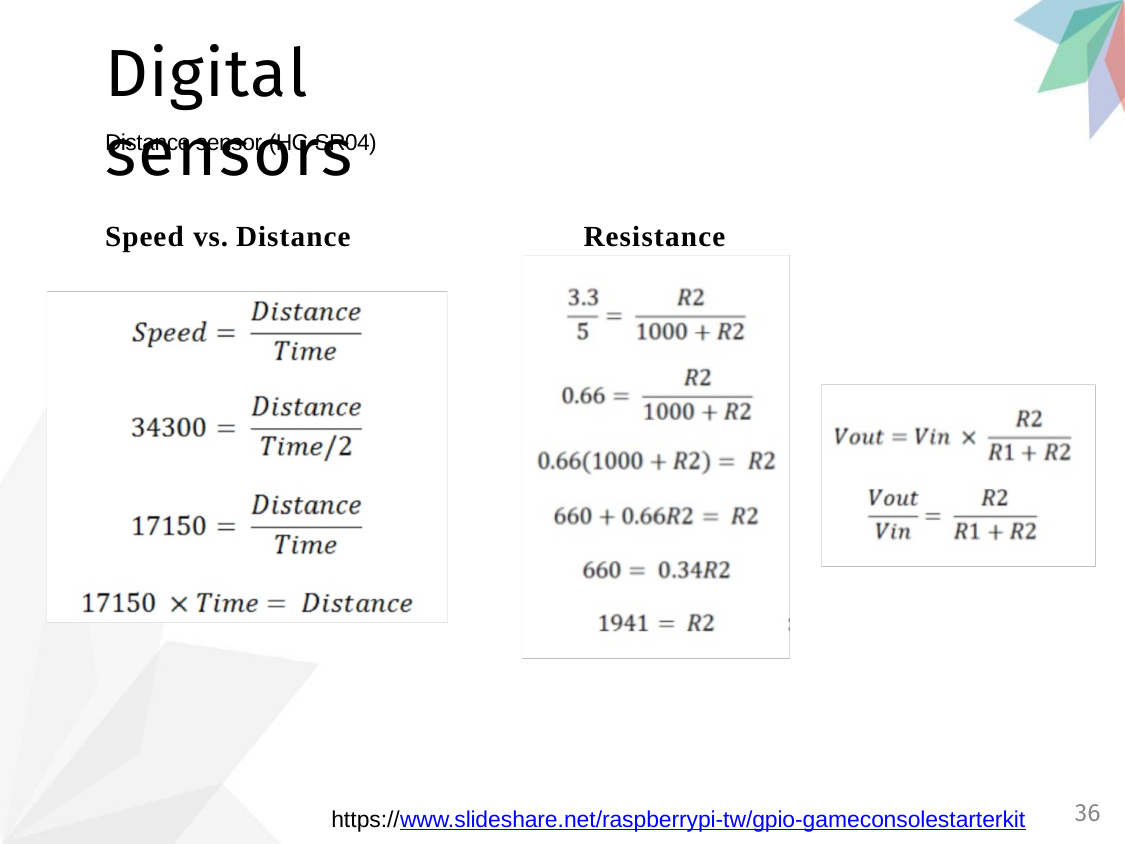

# Digital sensors
Distance sensor (HC-SR04)
Speed vs. Distance
Resistance

36
https://www.slideshare.net/raspberrypi-tw/gpio-gameconsolestarterkit